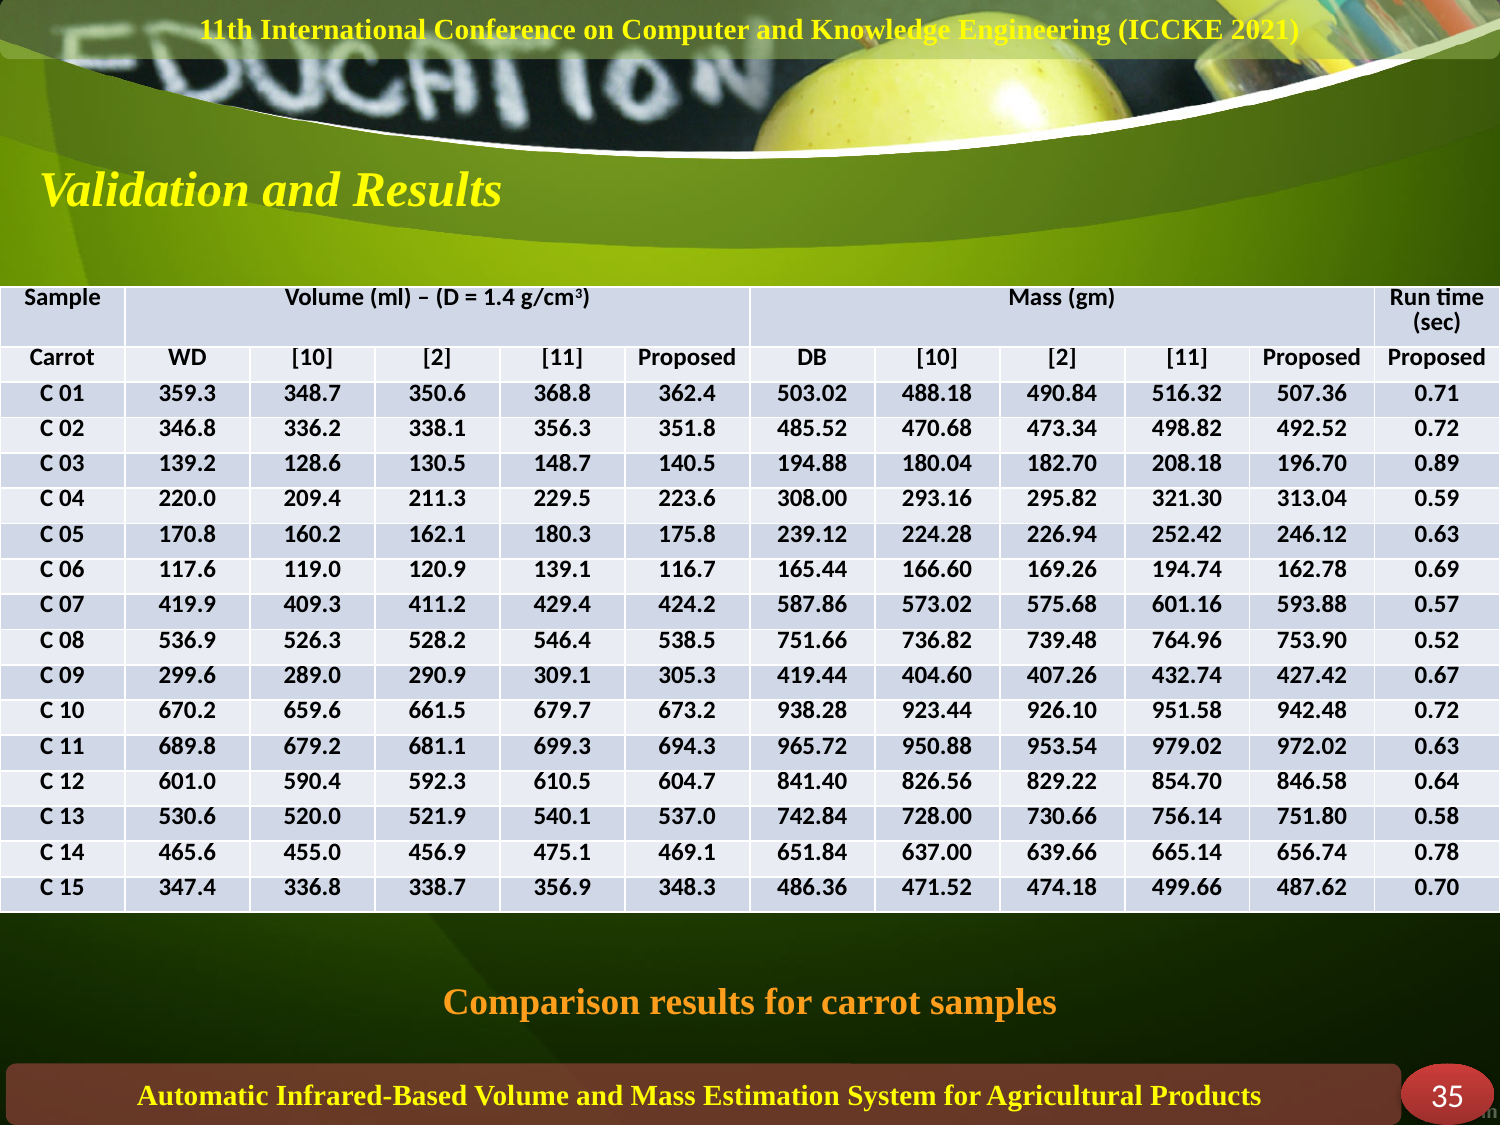

11th International Conference on Computer and Knowledge Engineering (ICCKE 2021)
# Validation and Results
| Sample | Volume (ml) – (D = 1.4 g/cm3) |  |  |  |  | Mass (gm) |  |  |  |  | Run time (sec) |
| --- | --- | --- | --- | --- | --- | --- | --- | --- | --- | --- | --- |
| Carrot | WD | [10] | [2] | [11] | Proposed | DB | [10] | [2] | [11] | Proposed | Proposed |
| C 01 | 359.3 | 348.7 | 350.6 | 368.8 | 362.4 | 503.02 | 488.18 | 490.84 | 516.32 | 507.36 | 0.71 |
| C 02 | 346.8 | 336.2 | 338.1 | 356.3 | 351.8 | 485.52 | 470.68 | 473.34 | 498.82 | 492.52 | 0.72 |
| C 03 | 139.2 | 128.6 | 130.5 | 148.7 | 140.5 | 194.88 | 180.04 | 182.70 | 208.18 | 196.70 | 0.89 |
| C 04 | 220.0 | 209.4 | 211.3 | 229.5 | 223.6 | 308.00 | 293.16 | 295.82 | 321.30 | 313.04 | 0.59 |
| C 05 | 170.8 | 160.2 | 162.1 | 180.3 | 175.8 | 239.12 | 224.28 | 226.94 | 252.42 | 246.12 | 0.63 |
| C 06 | 117.6 | 119.0 | 120.9 | 139.1 | 116.7 | 165.44 | 166.60 | 169.26 | 194.74 | 162.78 | 0.69 |
| C 07 | 419.9 | 409.3 | 411.2 | 429.4 | 424.2 | 587.86 | 573.02 | 575.68 | 601.16 | 593.88 | 0.57 |
| C 08 | 536.9 | 526.3 | 528.2 | 546.4 | 538.5 | 751.66 | 736.82 | 739.48 | 764.96 | 753.90 | 0.52 |
| C 09 | 299.6 | 289.0 | 290.9 | 309.1 | 305.3 | 419.44 | 404.60 | 407.26 | 432.74 | 427.42 | 0.67 |
| C 10 | 670.2 | 659.6 | 661.5 | 679.7 | 673.2 | 938.28 | 923.44 | 926.10 | 951.58 | 942.48 | 0.72 |
| C 11 | 689.8 | 679.2 | 681.1 | 699.3 | 694.3 | 965.72 | 950.88 | 953.54 | 979.02 | 972.02 | 0.63 |
| C 12 | 601.0 | 590.4 | 592.3 | 610.5 | 604.7 | 841.40 | 826.56 | 829.22 | 854.70 | 846.58 | 0.64 |
| C 13 | 530.6 | 520.0 | 521.9 | 540.1 | 537.0 | 742.84 | 728.00 | 730.66 | 756.14 | 751.80 | 0.58 |
| C 14 | 465.6 | 455.0 | 456.9 | 475.1 | 469.1 | 651.84 | 637.00 | 639.66 | 665.14 | 656.74 | 0.78 |
| C 15 | 347.4 | 336.8 | 338.7 | 356.9 | 348.3 | 486.36 | 471.52 | 474.18 | 499.66 | 487.62 | 0.70 |
Comparison results for carrot samples
Automatic Infrared-Based Volume and Mass Estimation System for Agricultural Products
35